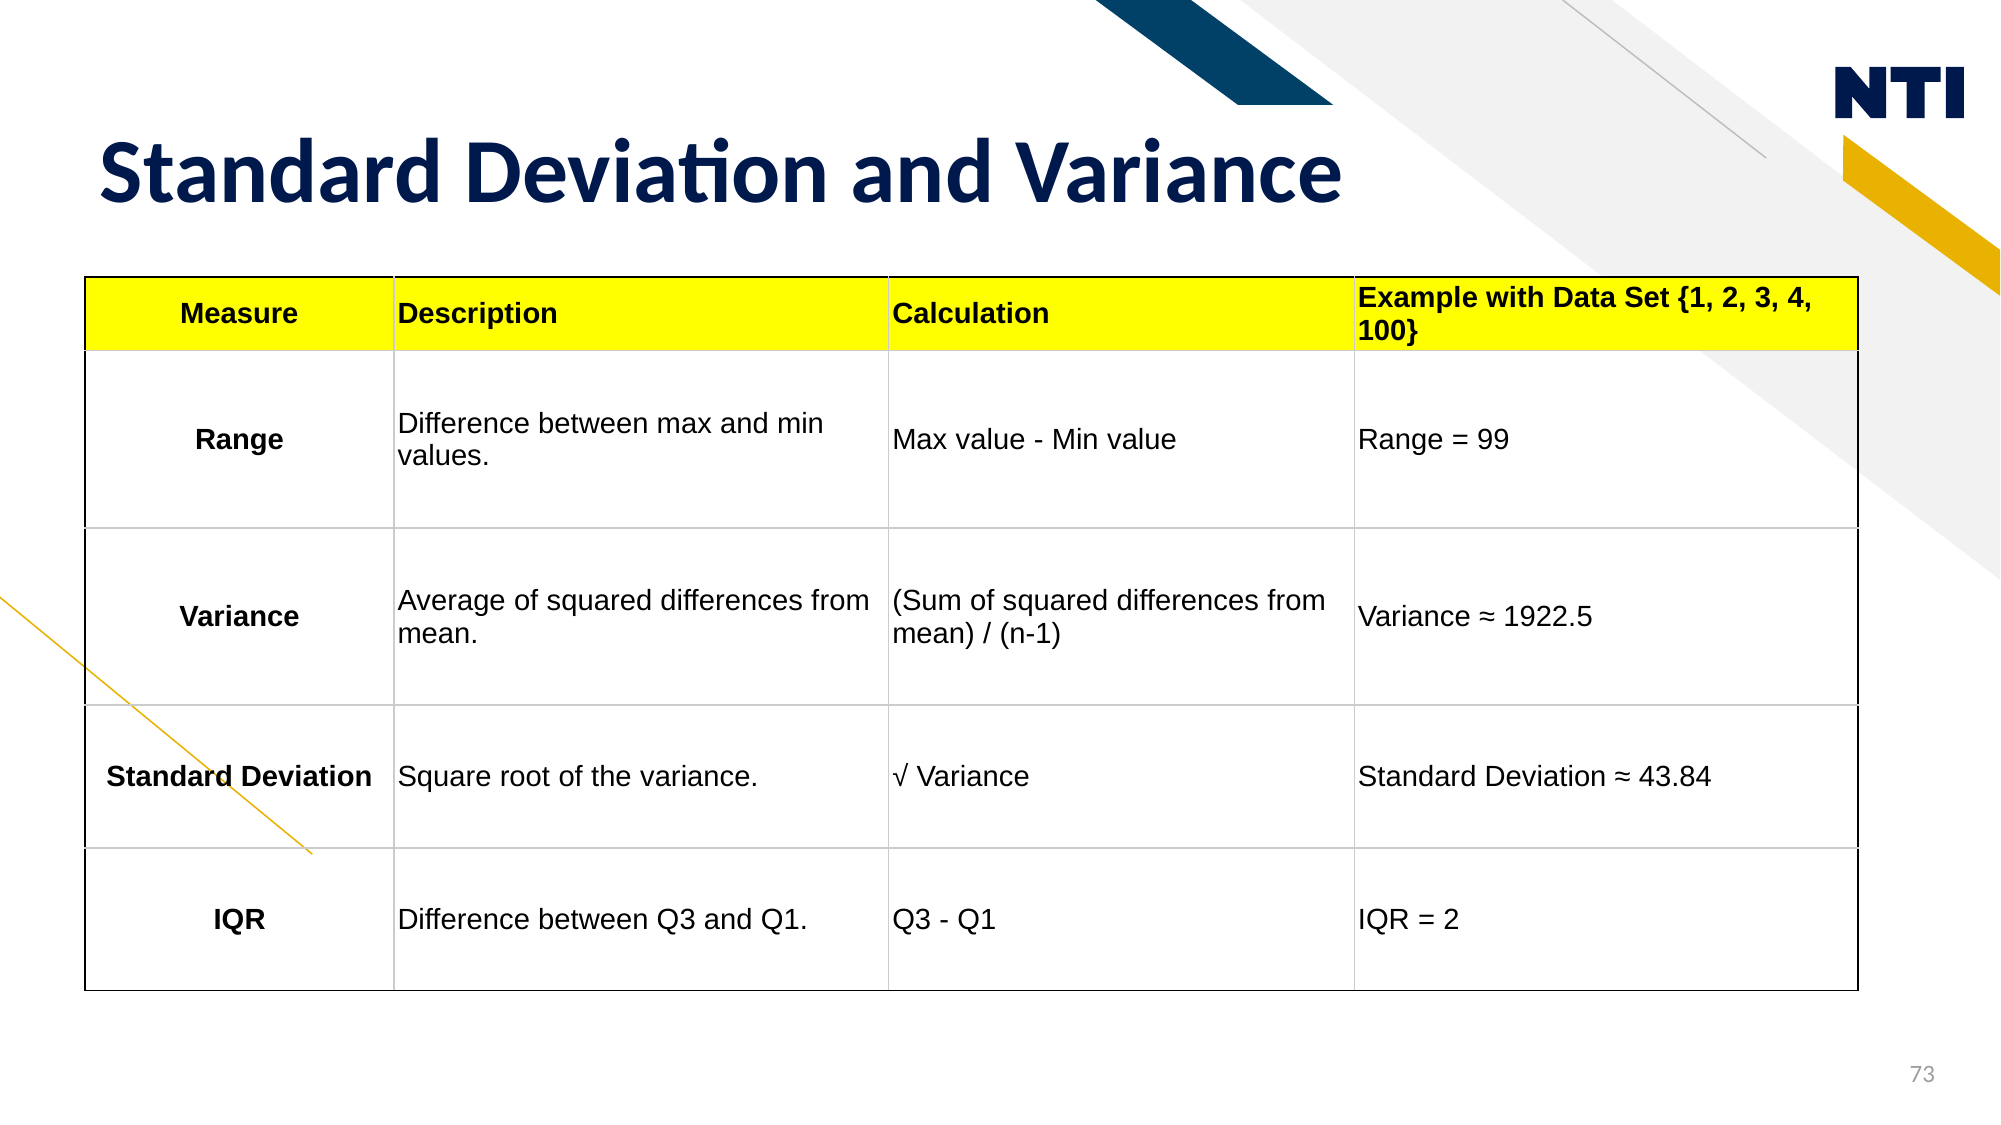

# Standard Deviation and Variance

| Measure | Description | Calculation | Example with Data Set {1, 2, 3, 4, 100} |
| --- | --- | --- | --- |
| Range | Difference between max and min values. | Max value - Min value | Range = 99 |
| Variance | Average of squared differences from mean. | (Sum of squared differences from mean) / (n-1) | Variance ≈ 1922.5 |
| Standard Deviation | Square root of the variance. | √ Variance | Standard Deviation ≈ 43.84 |
| IQR | Difference between Q3 and Q1. | Q3 - Q1 | IQR = 2 |
73